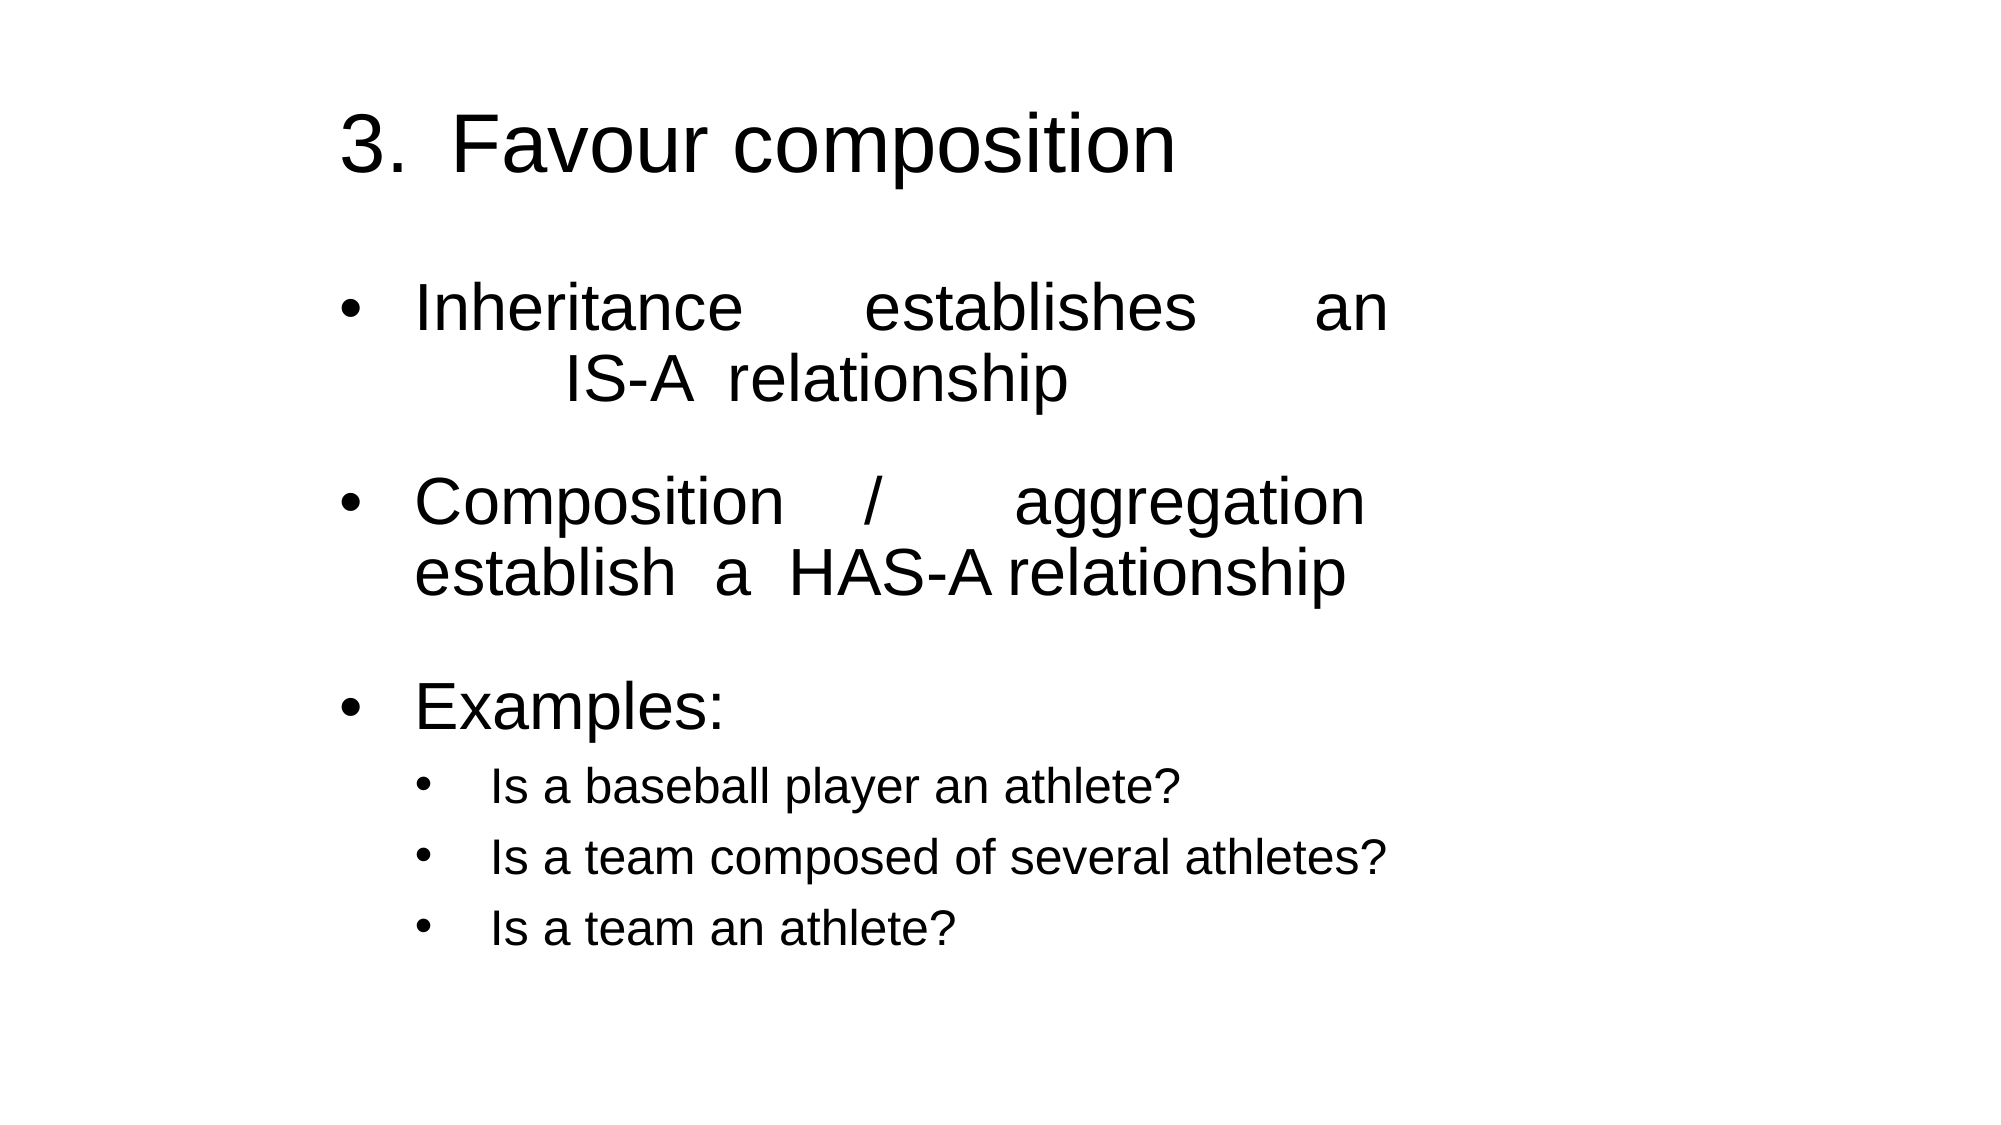

# 3.	Favour composition
• 	Inheritance	establishes	an	IS-A  relationship
• 	Composition	/	aggregation	establish	a  HAS-A relationship

• 	Examples:
Is a baseball player an athlete?
Is a team composed of several athletes?
Is a team an athlete?